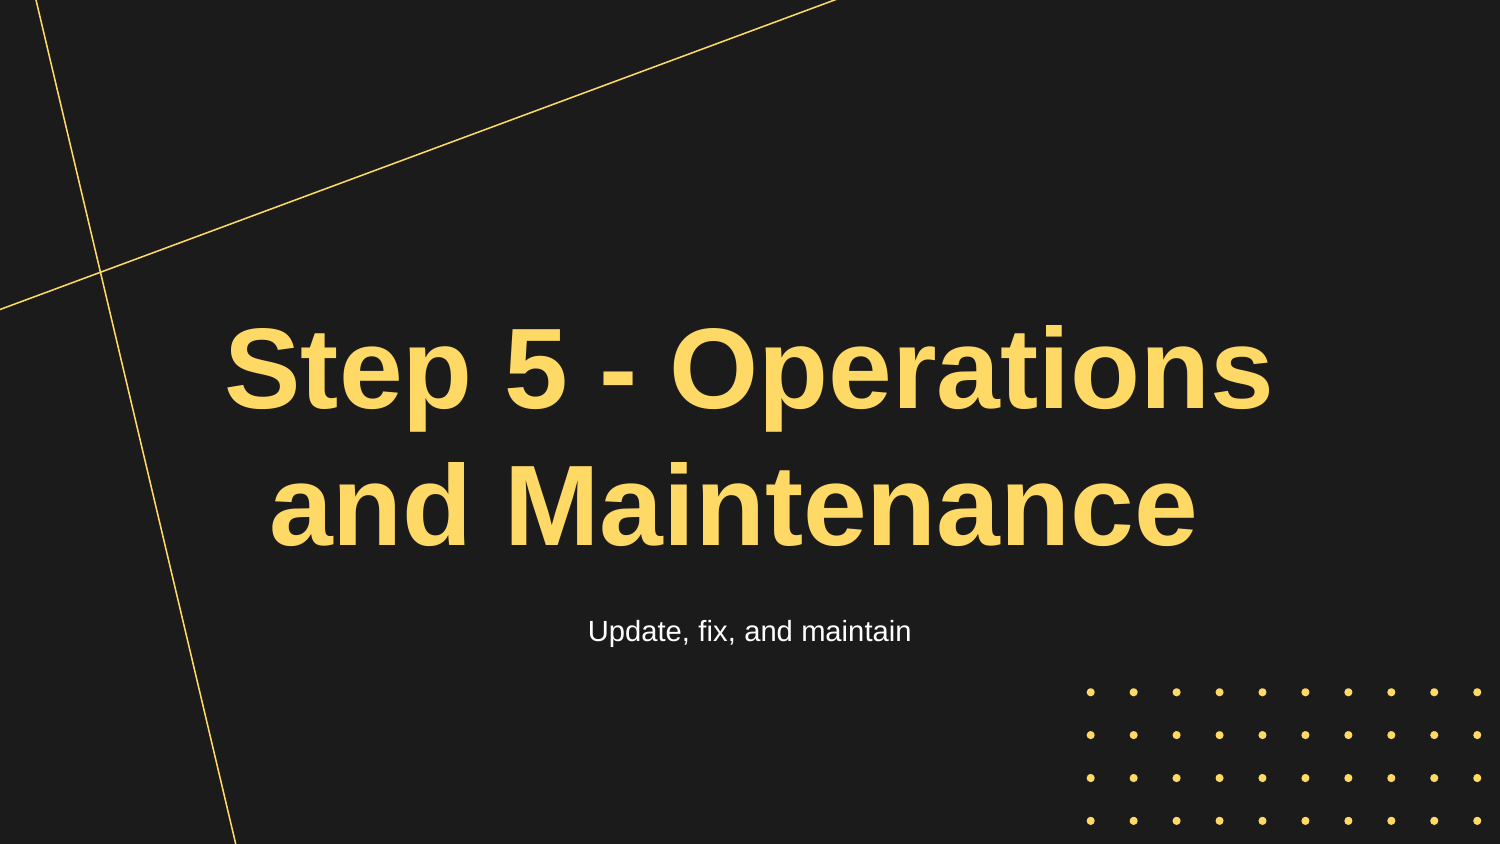

# Step 5 - Operations and Maintenance
Update, fix, and maintain